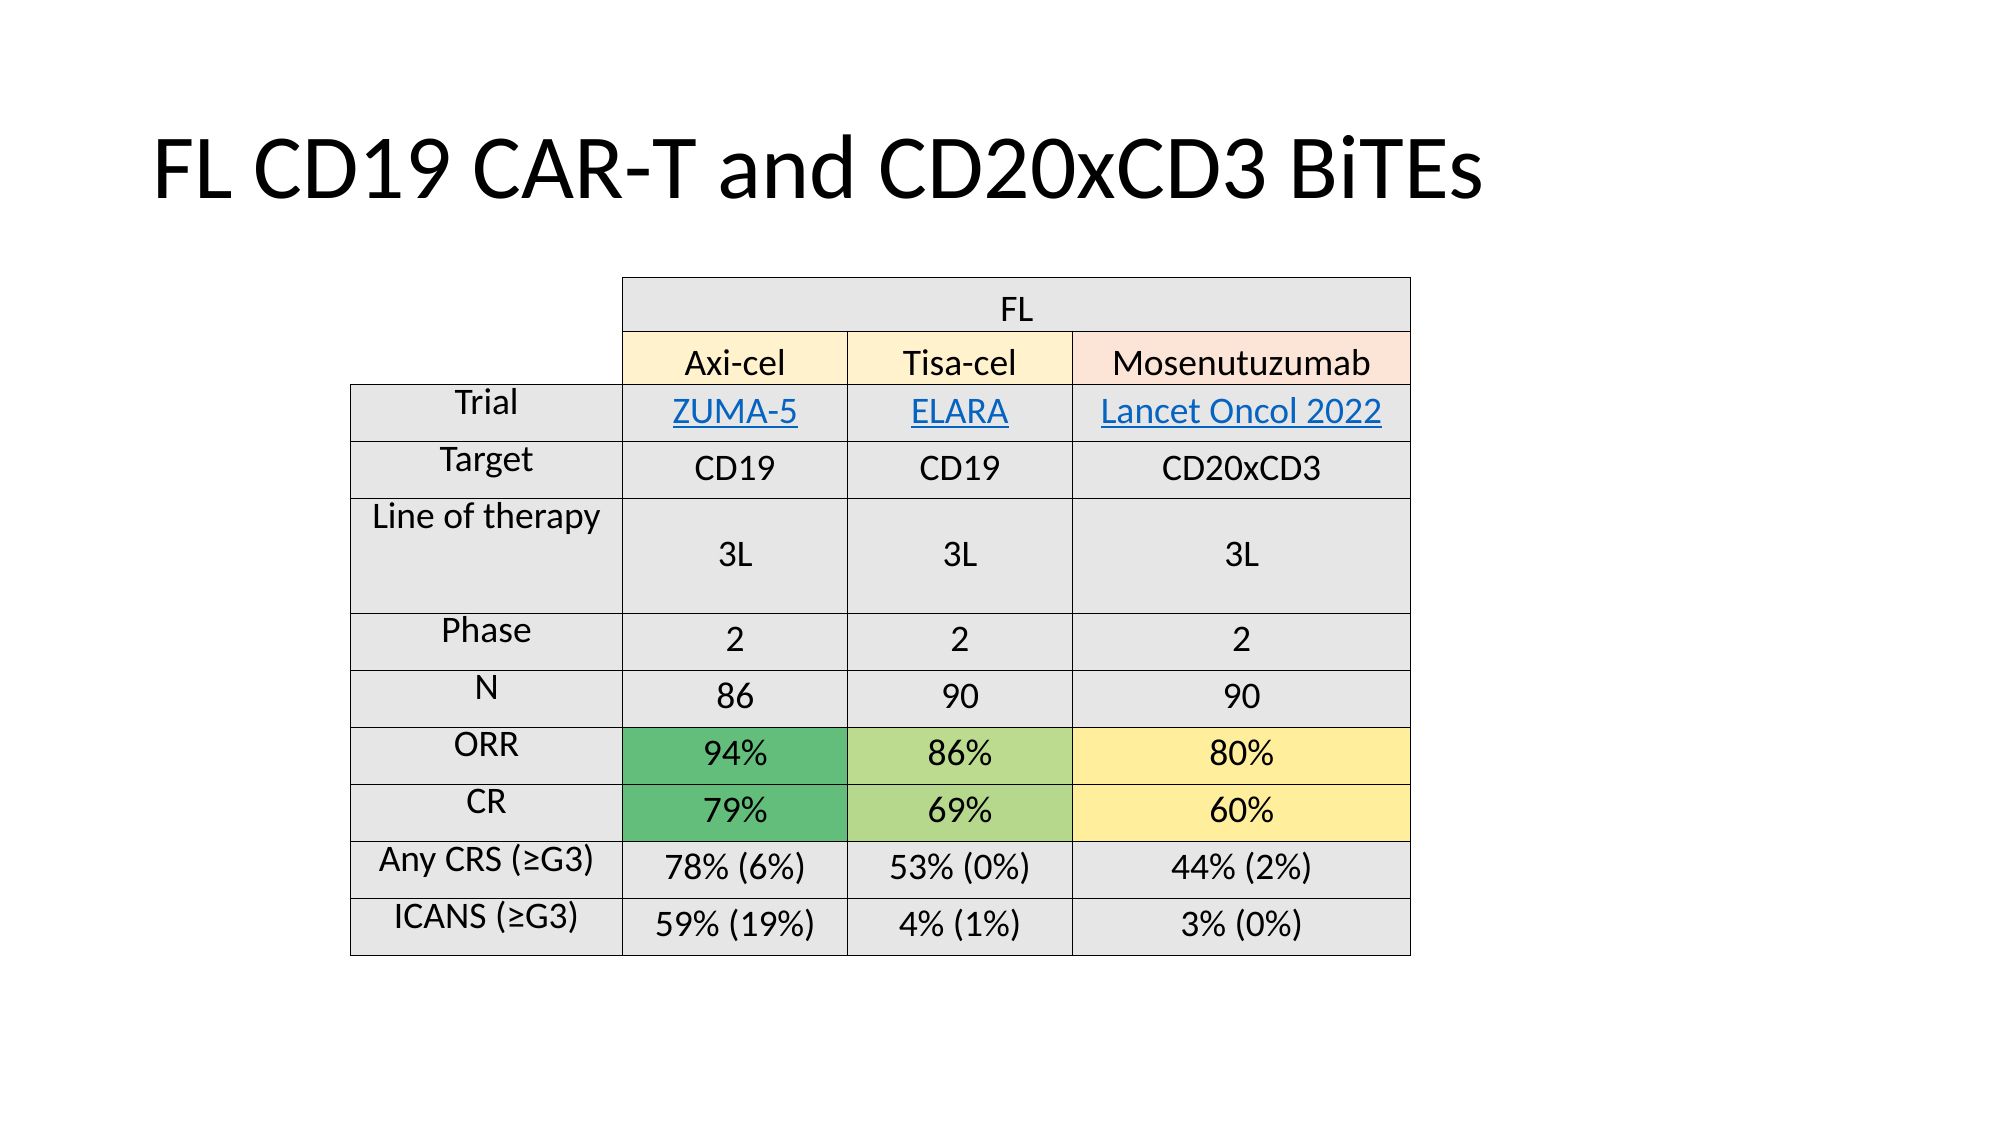

# FL CD19 CAR-T and CD20xCD3 BiTEs
|  | FL |  |  |
| --- | --- | --- | --- |
|  | Axi-cel | Tisa-cel | Mosenutuzumab |
| Trial | ZUMA-5 | ELARA | Lancet Oncol 2022 |
| Target | CD19 | CD19 | CD20xCD3 |
| Line of therapy | 3L | 3L | 3L |
| Phase | 2 | 2 | 2 |
| N | 86 | 90 | 90 |
| ORR | 94% | 86% | 80% |
| CR | 79% | 69% | 60% |
| Any CRS (≥G3) | 78% (6%) | 53% (0%) | 44% (2%) |
| ICANS (≥G3) | 59% (19%) | 4% (1%) | 3% (0%) |